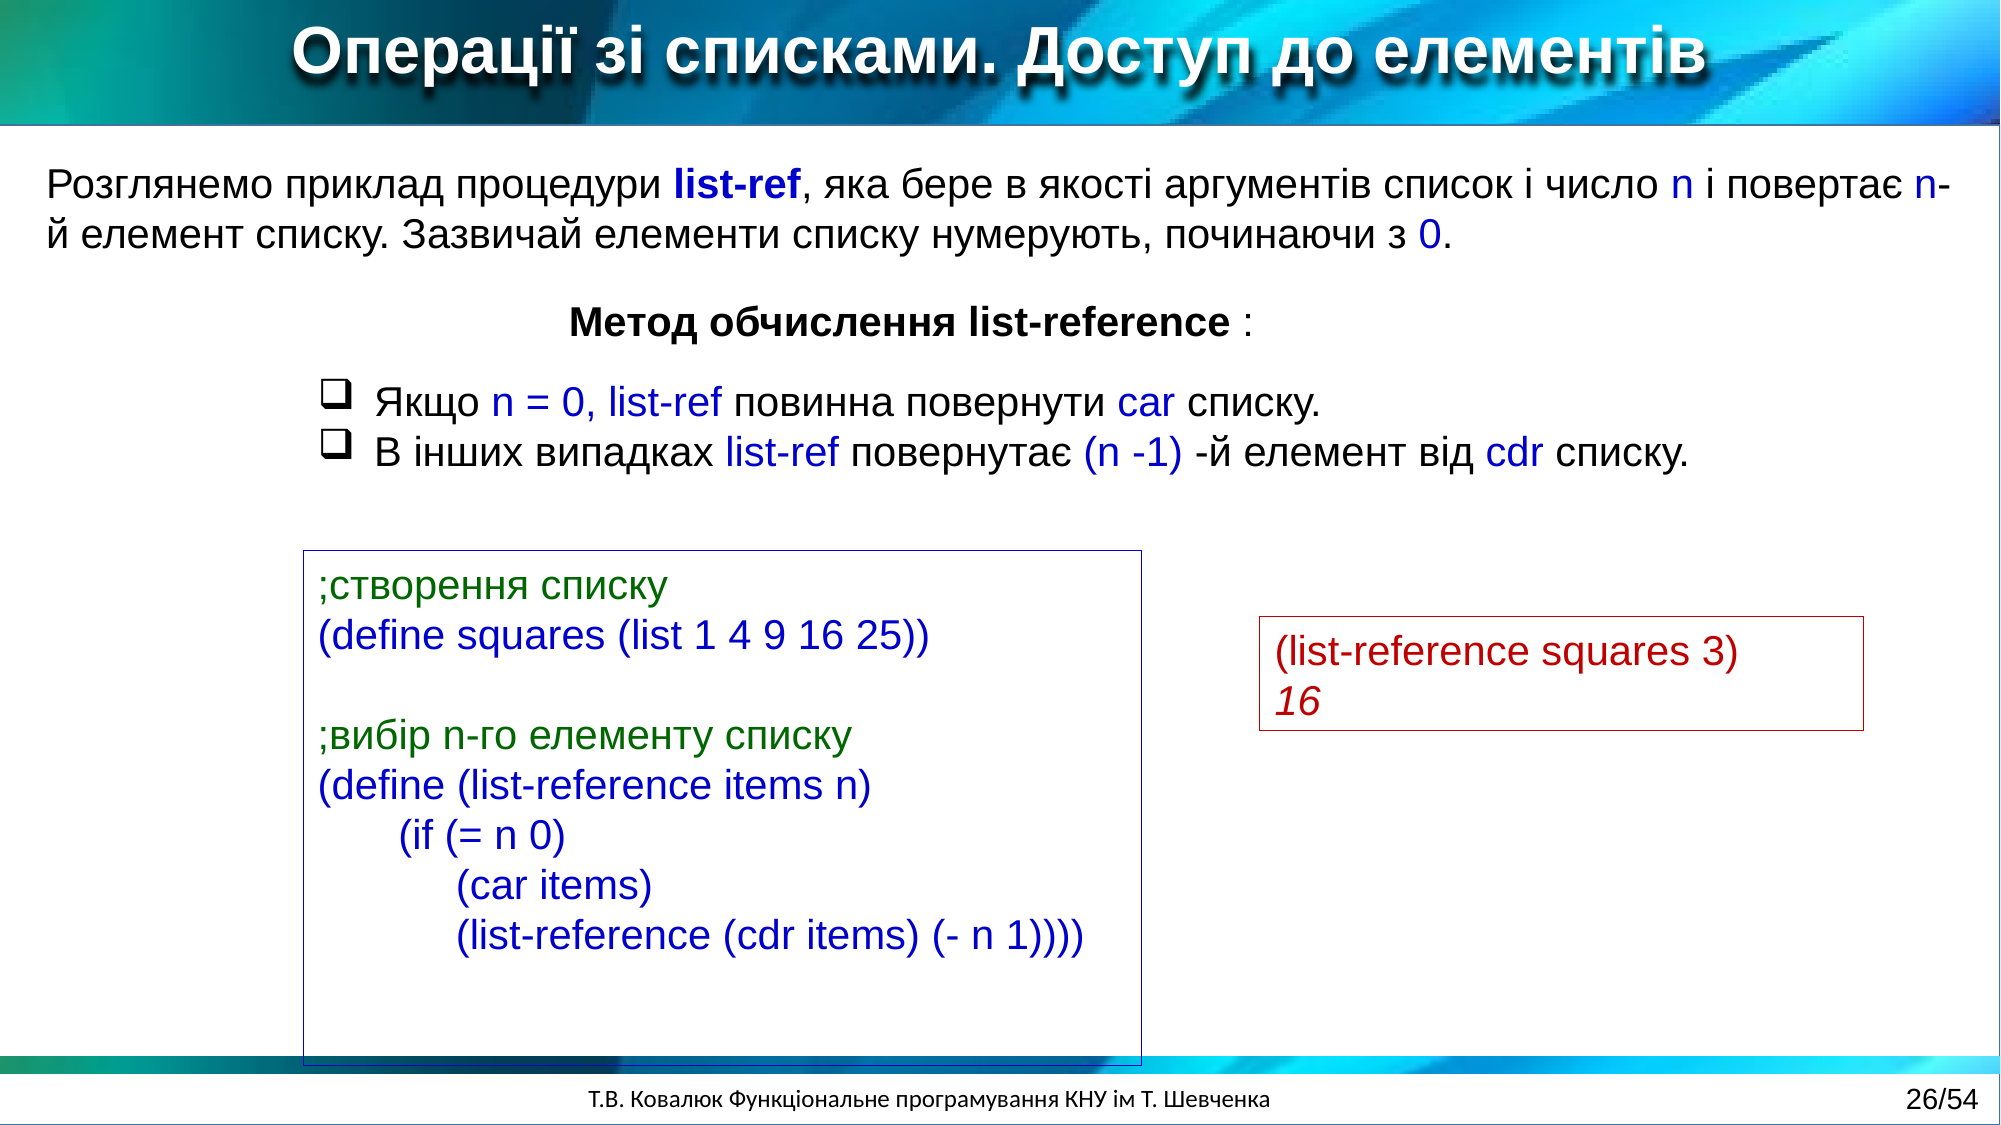

Операції зі списками. Доступ до елементів
Розглянемо приклад процедури list-ref, яка бере в якості аргументів список і число n і повертає n-й елемент списку. Зазвичай елементи списку нумерують, починаючи з 0.
Метод обчислення list-reference :
Якщо n = 0, list-ref повинна повернути car списку.
В інших випадках list-ref повернутає (n -1) -й елемент від cdr списку.
;створення списку
(define squares (list 1 4 9 16 25))

;вибір n-го елементу списку
(define (list-reference items n)
       (if (= n 0)
            (car items)
            (list-reference (cdr items) (- n 1))))

(list-reference squares 3)
16
26/54